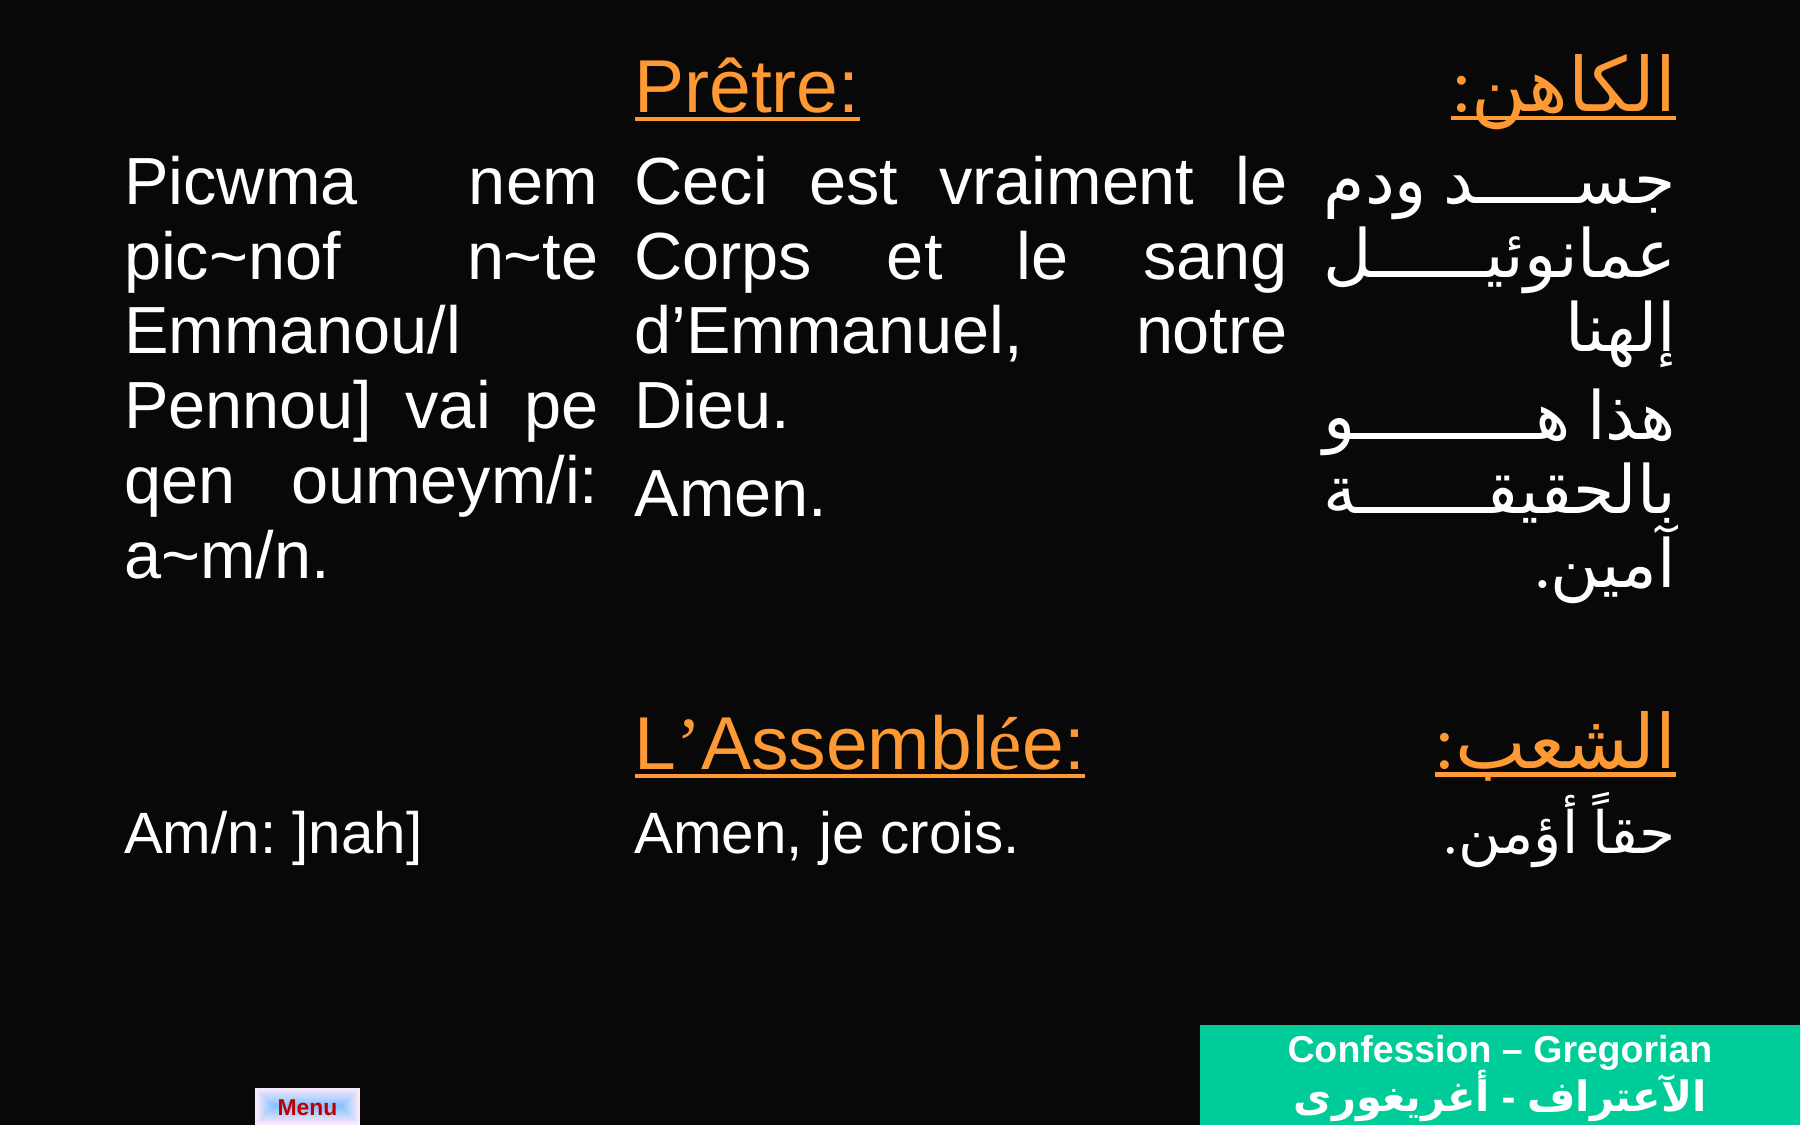

|  | Prêtre: | الكاهن: |
| --- | --- | --- |
| Picwma nem pic~nof n~te Emmanou/l Pennou] vai pe qen oumeym/i: a~m/n. | Ceci est vraiment le Corps et le sang d’Emmanuel, notre Dieu. Amen. | جسد ودم عمانوئيل إلهنا هذا هو بالحقيقة آمين. |
|  | L’Assemblée: | الشعب: |
| Am/n: ]nah] | Amen, je crois. | حقاً أؤمن. |
Confession – Gregorian
الآعتراف - أغريغورى

Menu